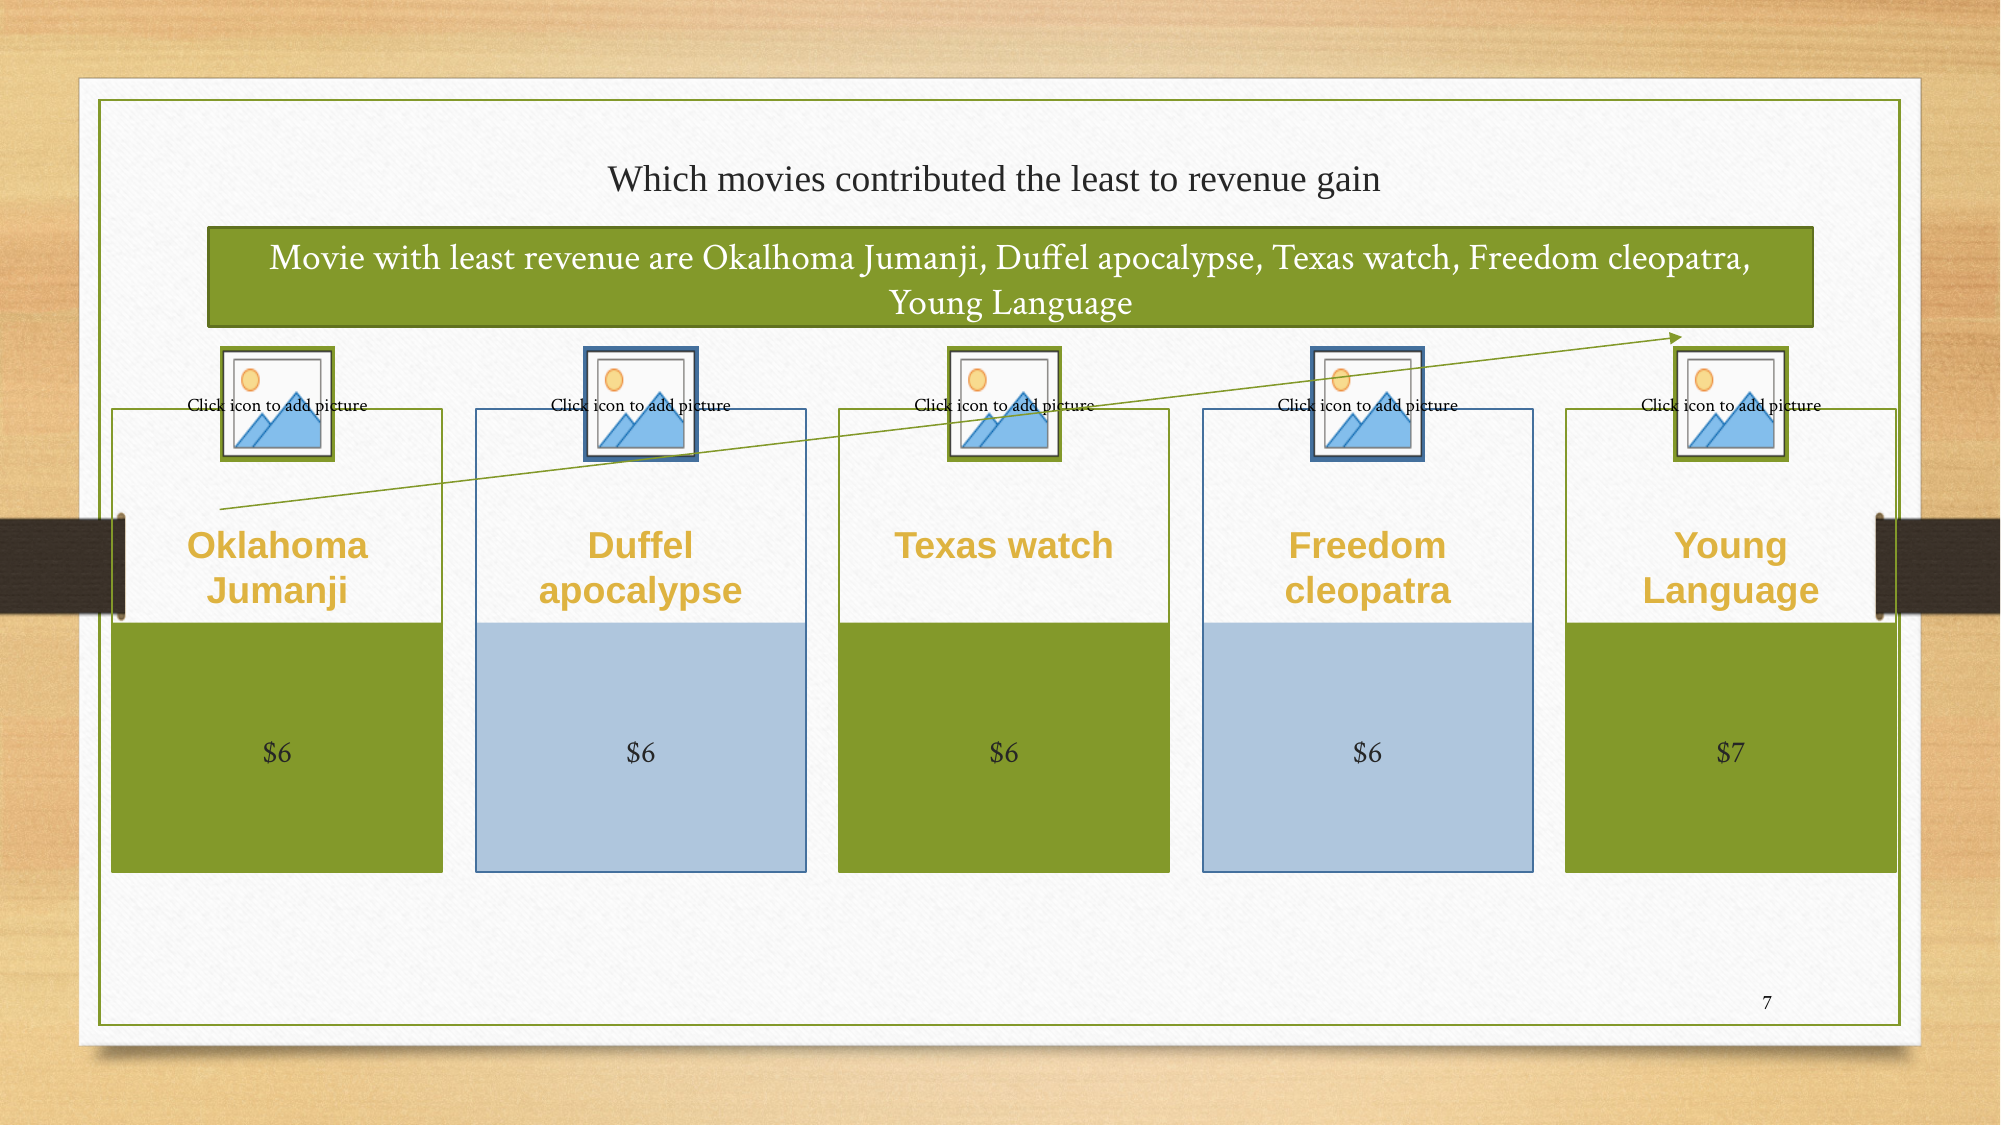

# Which movies contributed the least to revenue gain
Movie with least revenue are Okalhoma Jumanji, Duffel apocalypse, Texas watch, Freedom cleopatra, Young Language

Oklahoma Jumanji
Duffel apocalypse
Texas watch
Freedom cleopatra
Young Language

$6
$6
$6
$6
$7
7